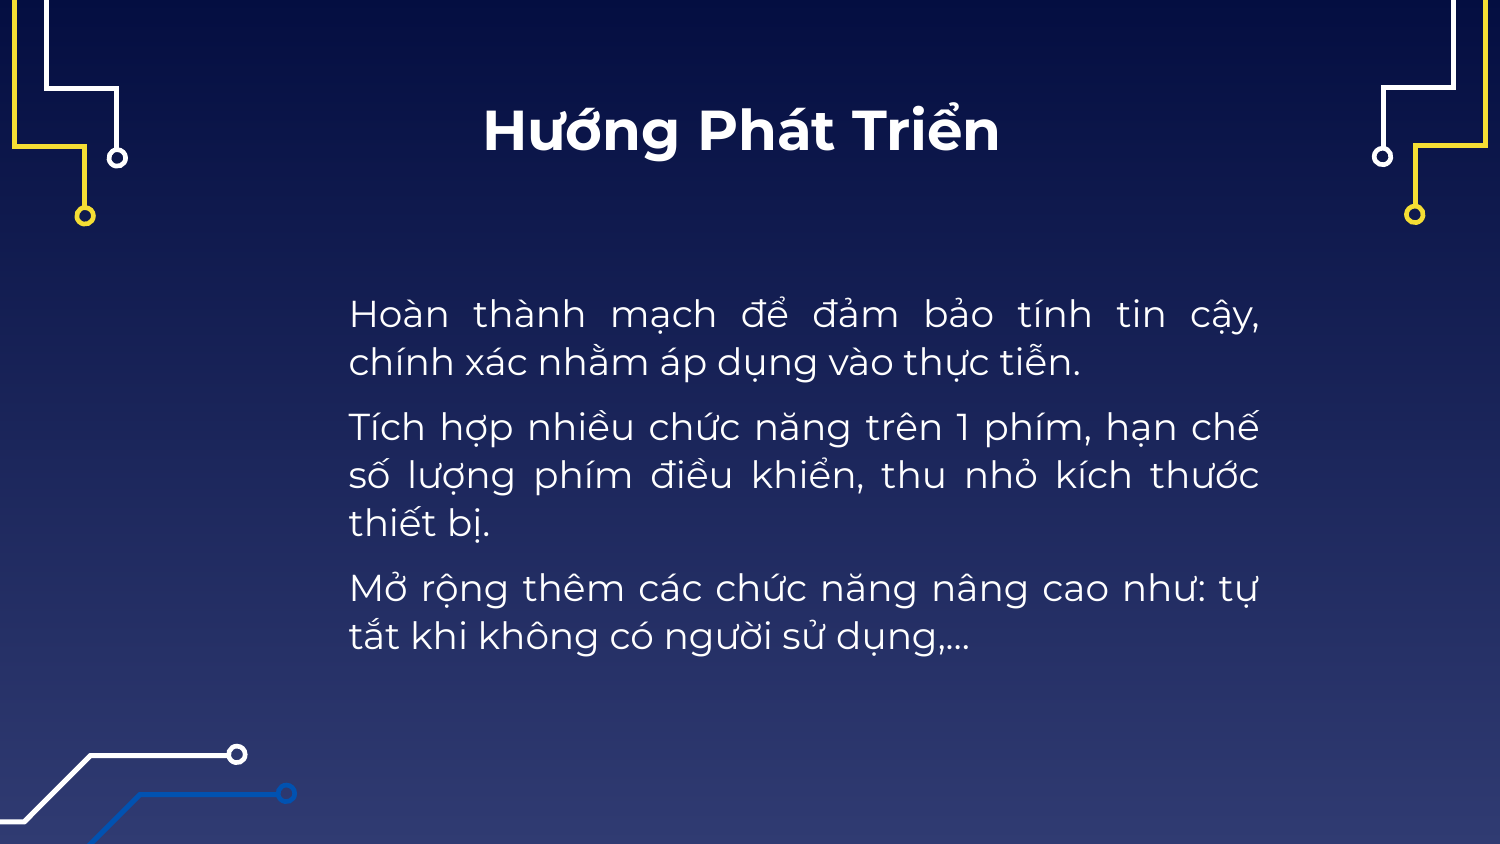

# Hướng Phát Triển

Hoàn thành mạch để đảm bảo tính tin cậy, chính xác nhằm áp dụng vào thực tiễn.
Tích hợp nhiều chức năng trên 1 phím, hạn chế số lượng phím điều khiển, thu nhỏ kích thước thiết bị.
Mở rộng thêm các chức năng nâng cao như: tự tắt khi không có người sử dụng,…